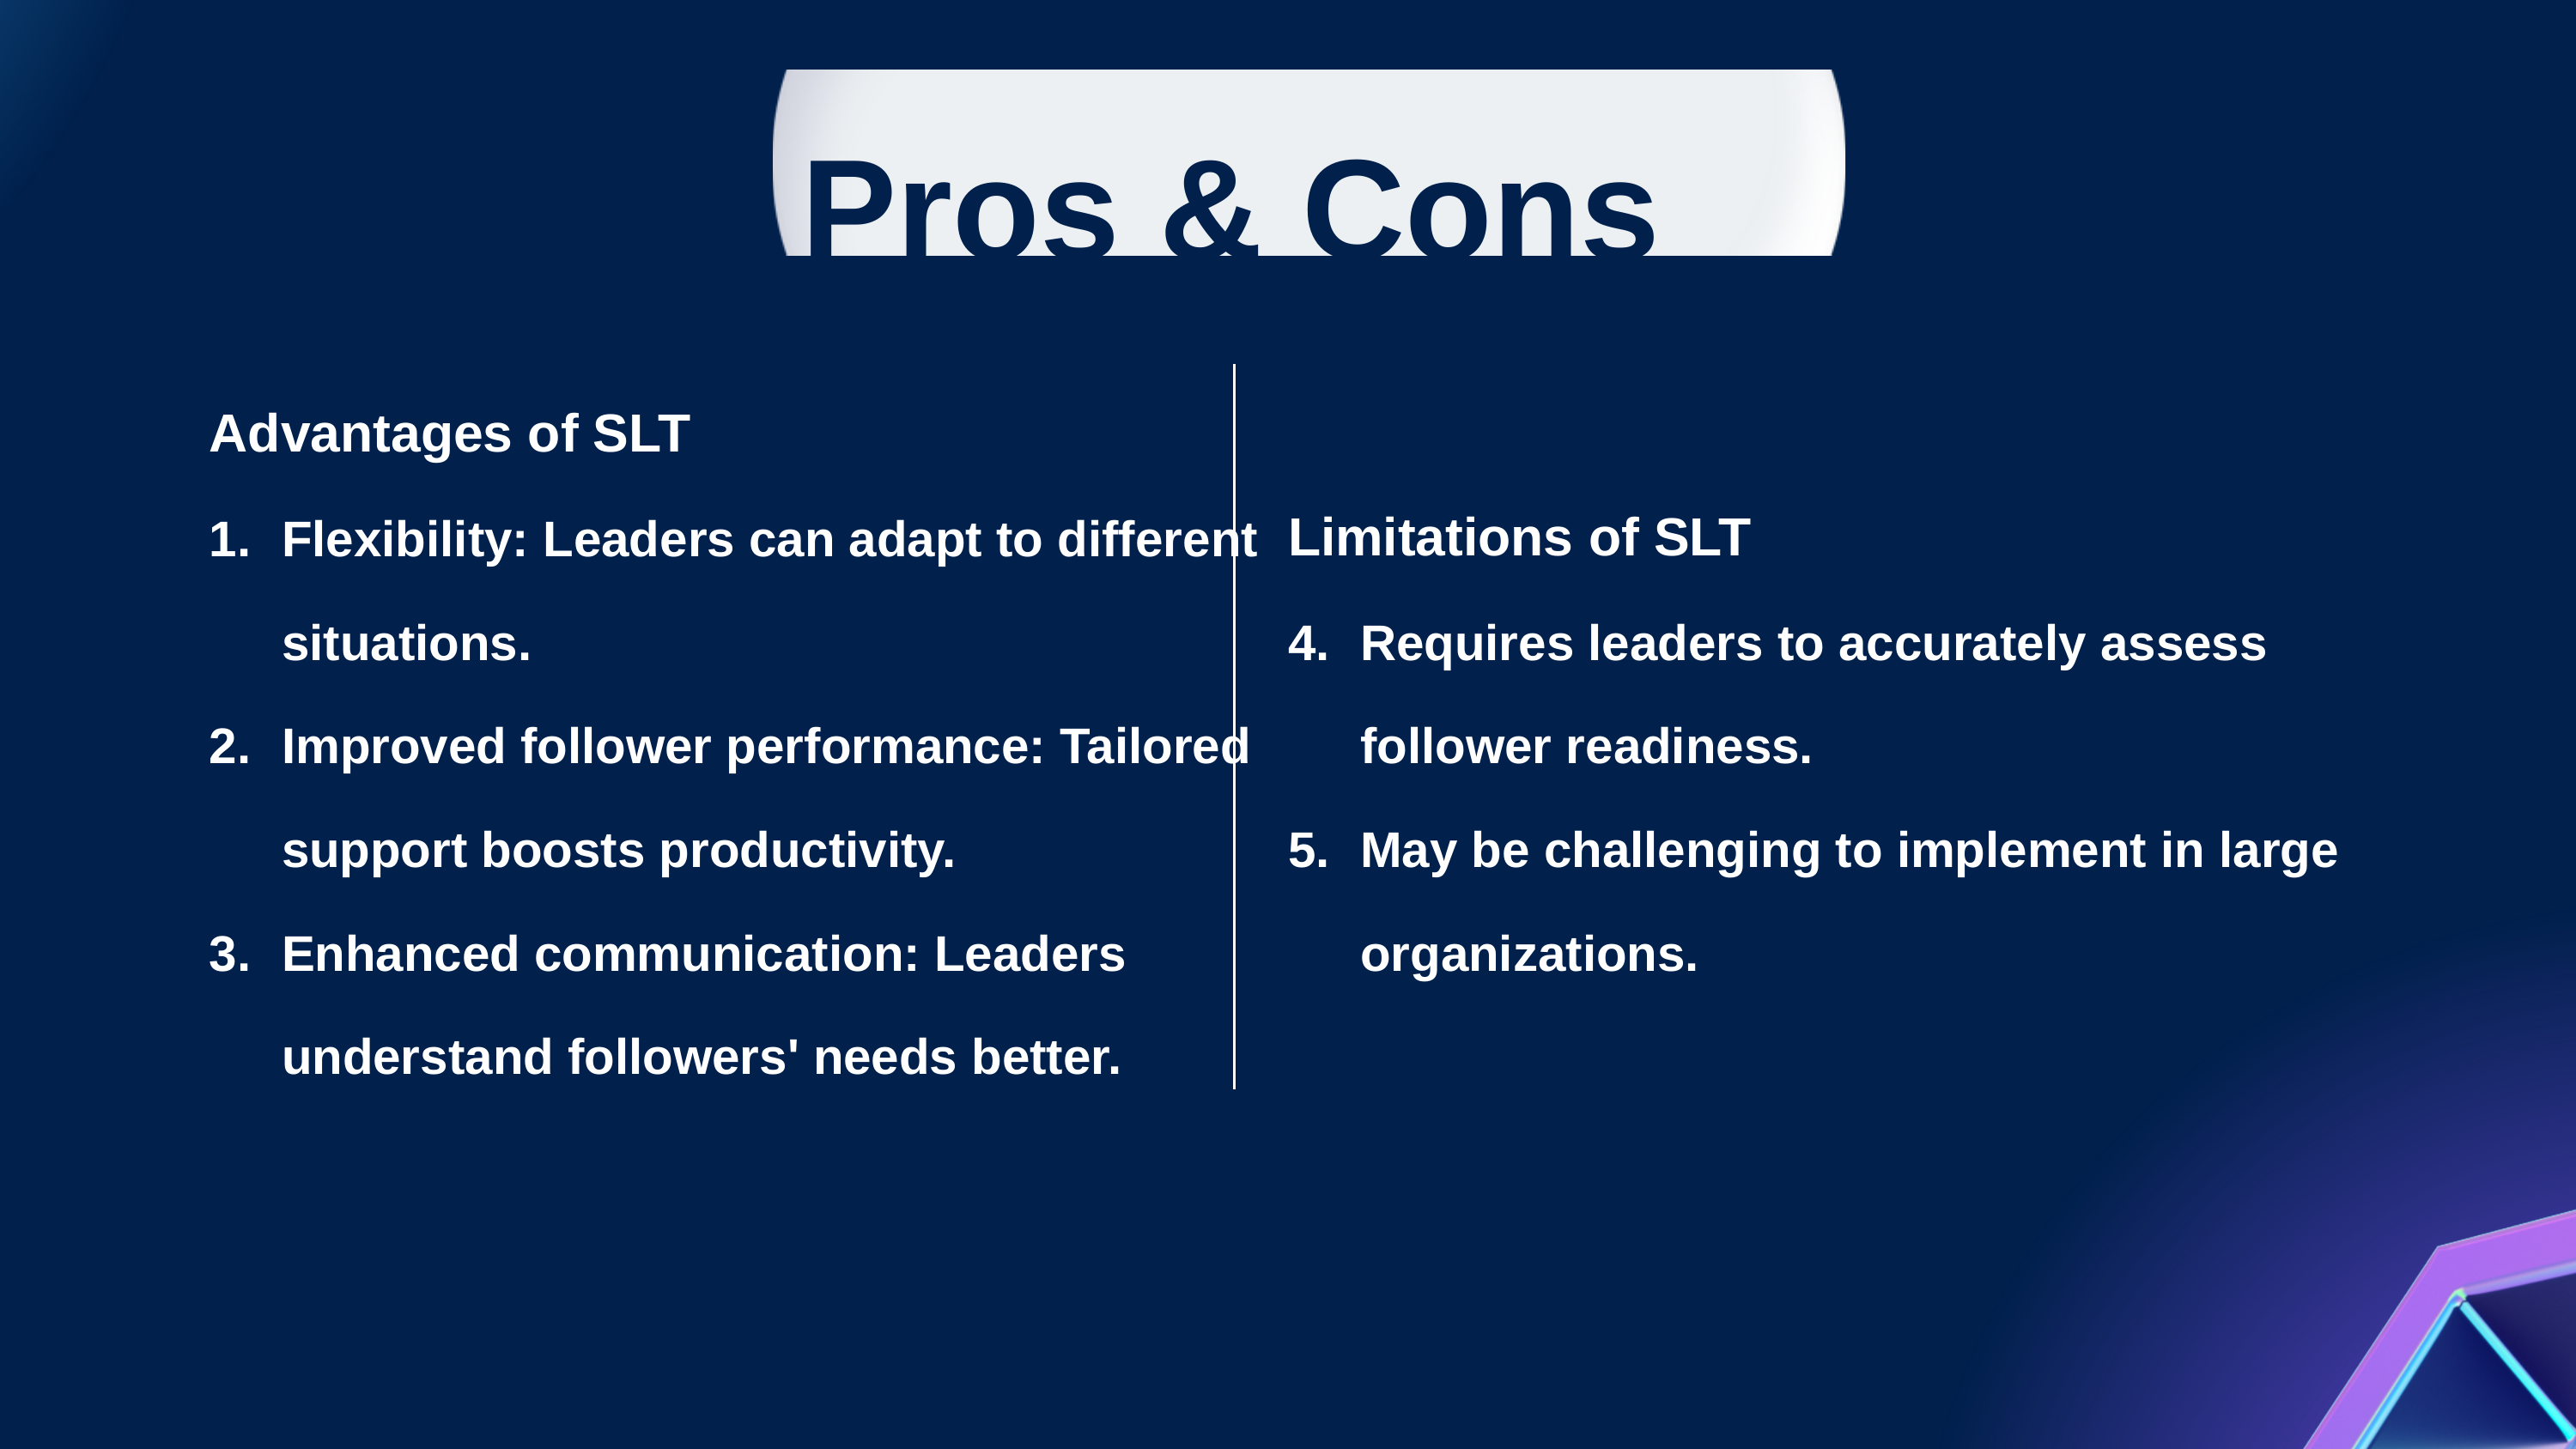

Pros & Cons

Advantages of SLT
Flexibility: Leaders can adapt to different situations.
Improved follower performance: Tailored support boosts productivity.
Enhanced communication: Leaders understand followers' needs better.

Limitations of SLT
Requires leaders to accurately assess follower readiness.
May be challenging to implement in large organizations.